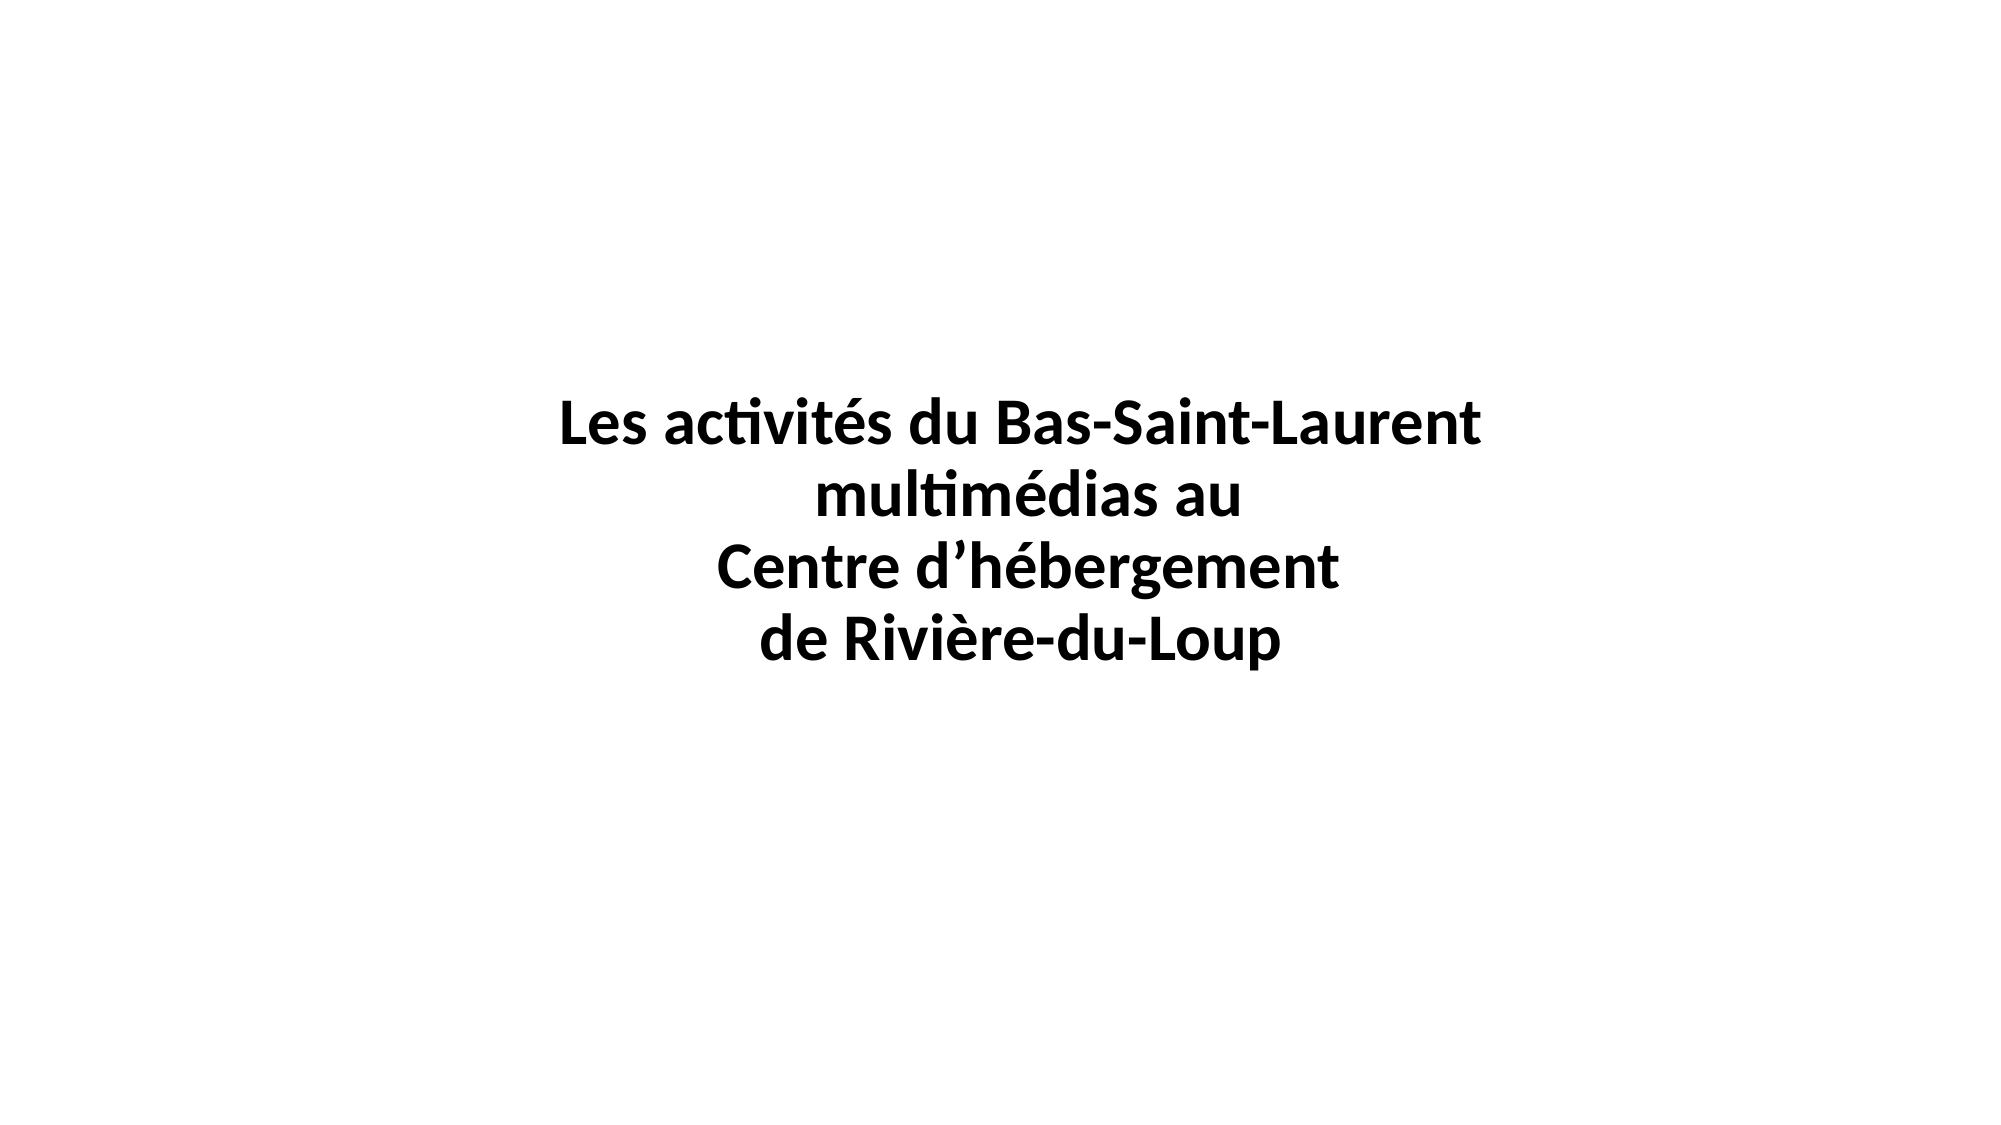

Les activités du Bas-Saint-Laurent
multimédias au
Centre d’hébergement
de Rivière-du-Loup